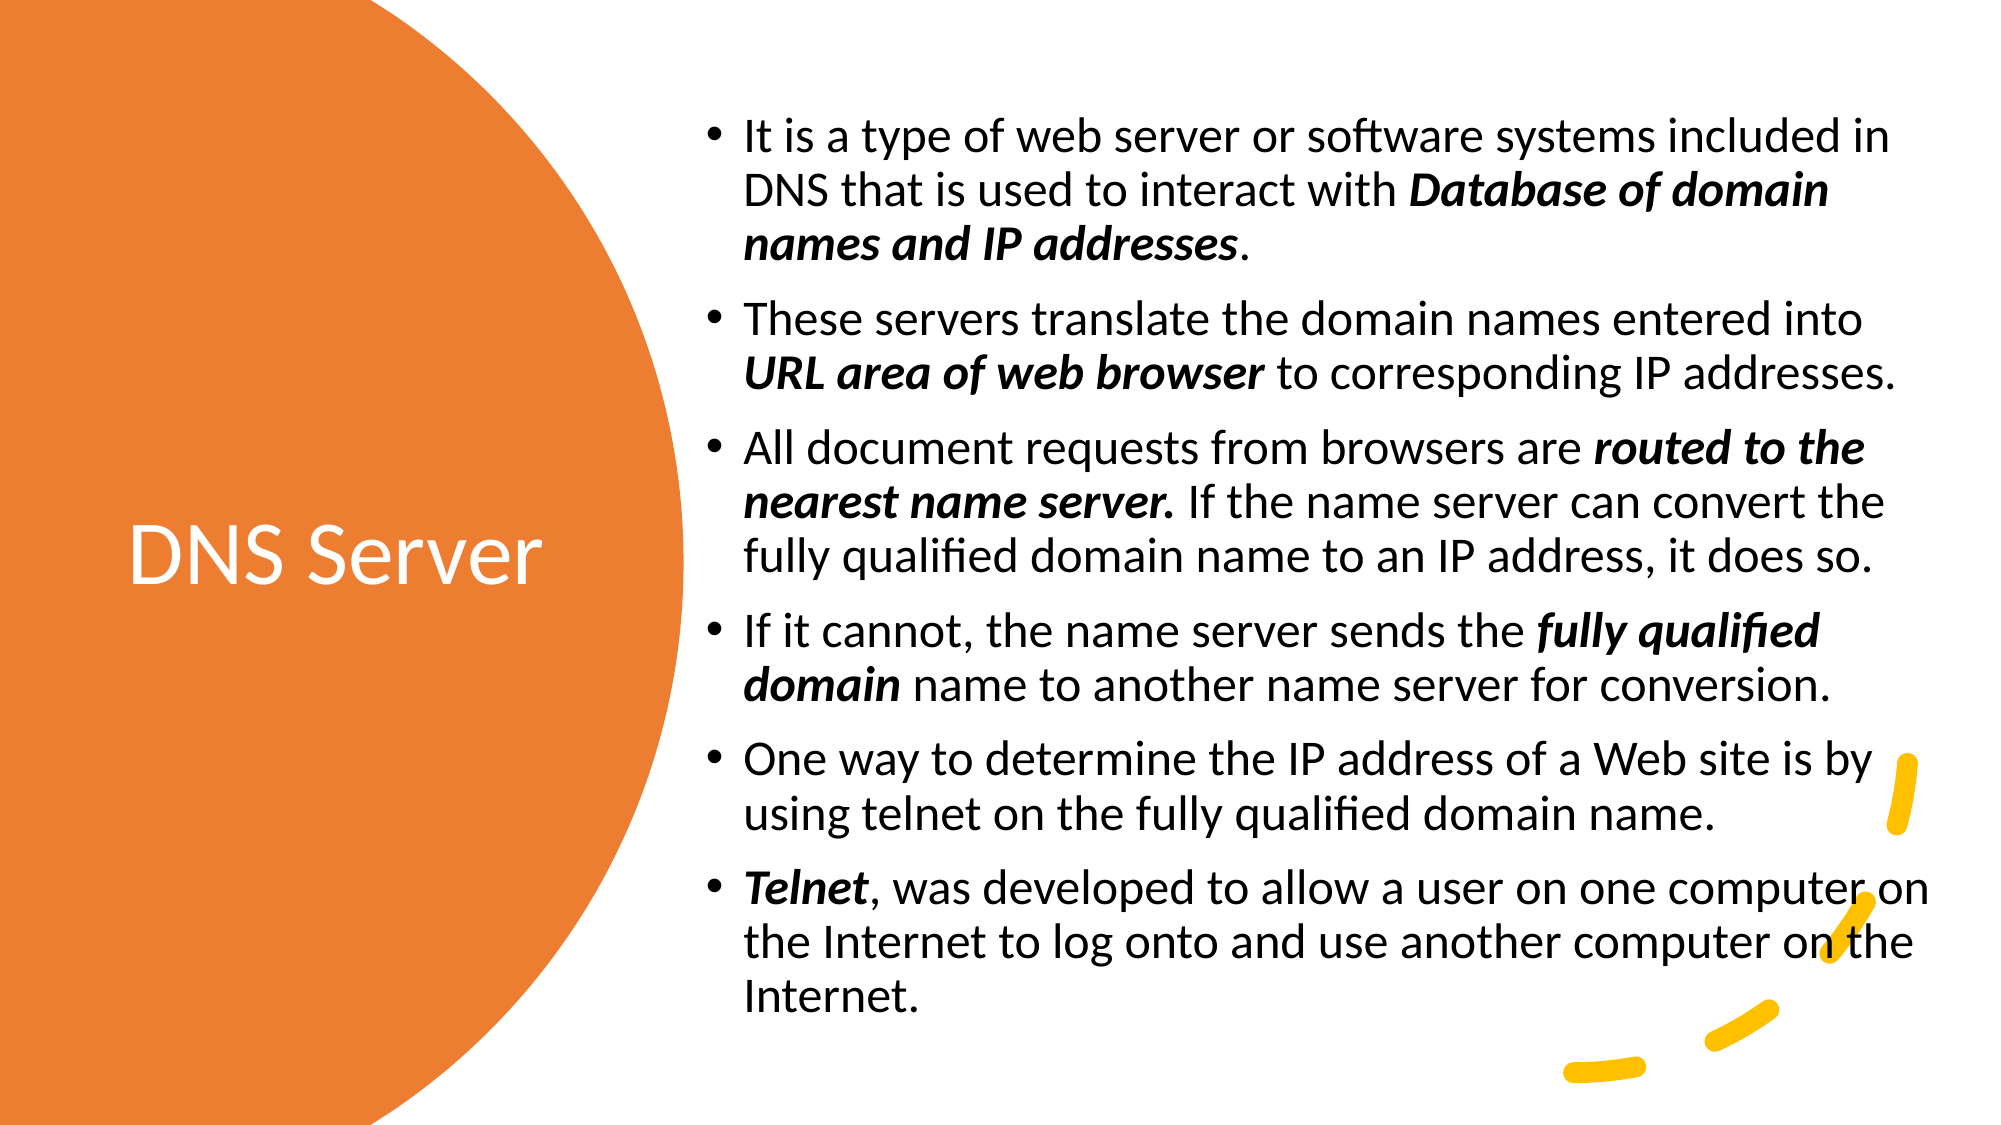

It is a type of web server or software systems included in DNS that is used to interact with Database of domain names and IP addresses.
These servers translate the domain names entered into URL area of web browser to corresponding IP addresses.
All document requests from browsers are routed to the nearest name server. If the name server can convert the fully qualified domain name to an IP address, it does so.
If it cannot, the name server sends the fully qualified domain name to another name server for conversion.
One way to determine the IP address of a Web site is by using telnet on the fully qualified domain name.
Telnet, was developed to allow a user on one computer on the Internet to log onto and use another computer on the Internet.
# DNS Server